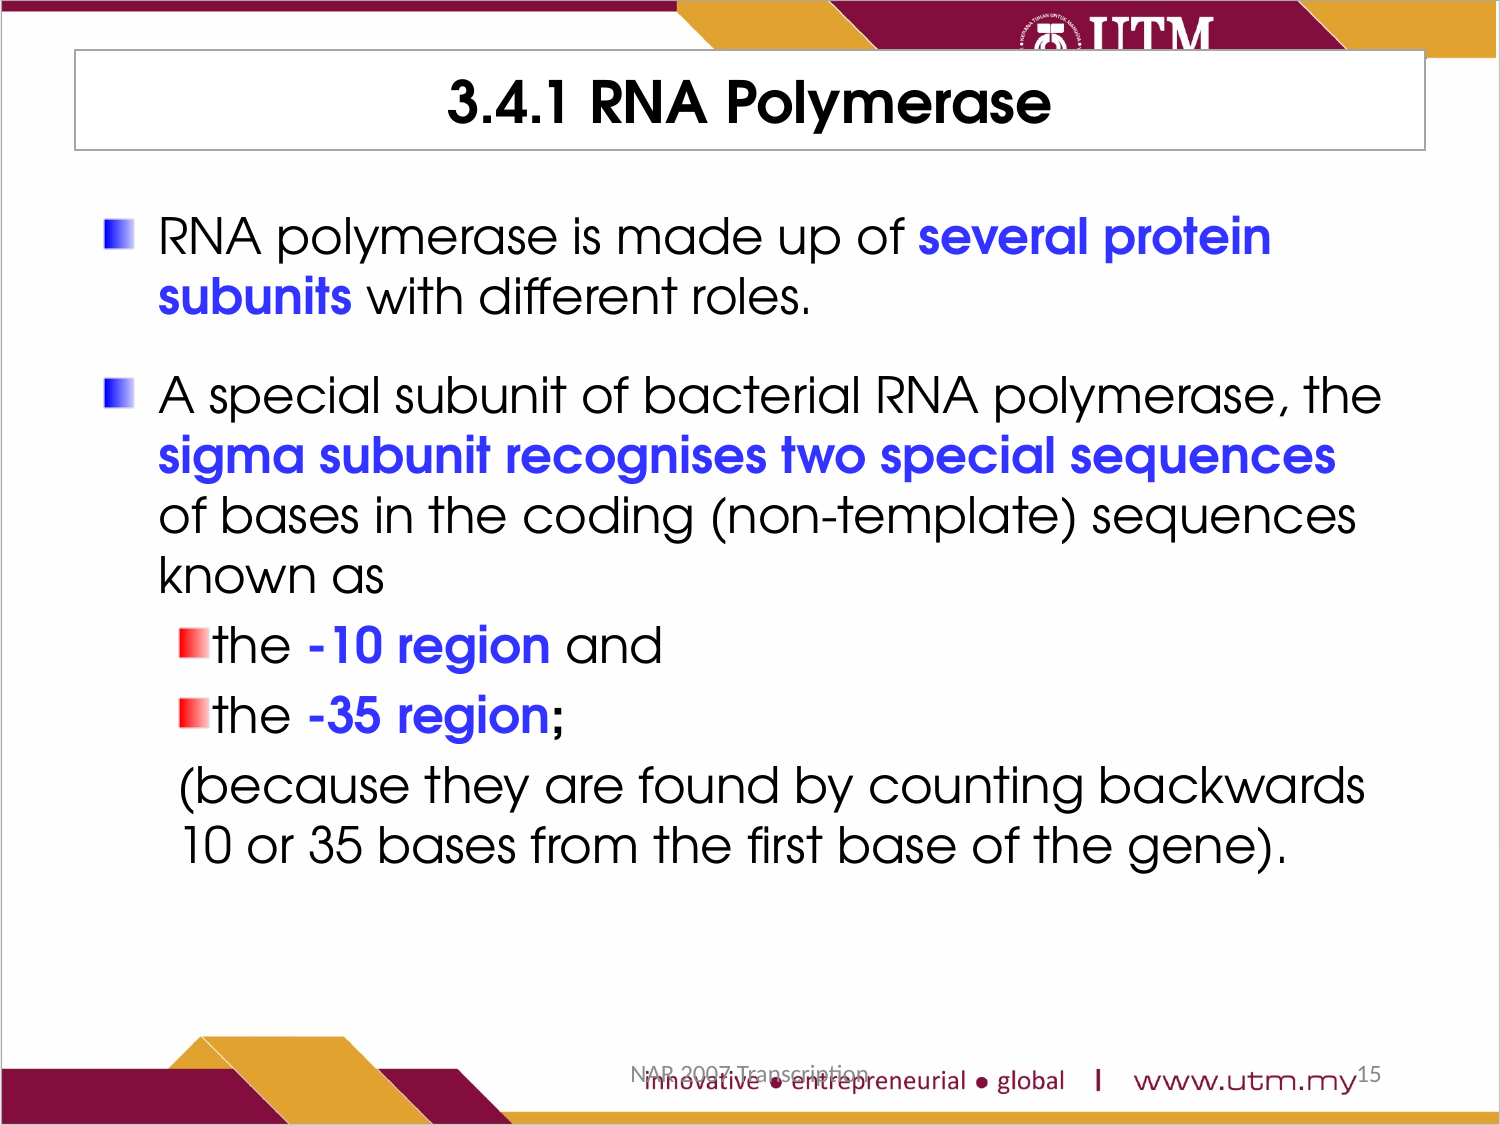

3.4.1 RNA Polymerase

RNA polymerase is made up of several protein subunits with different roles.

A special subunit of bacterial RNA polymerase, the sigma subunit recognises two special sequences of bases in the coding (non-template) sequences known as
the -10 region and
the -35 region;
(because they are found by counting backwards 10 or 35 bases from the first base of the gene).
NAR 2007 Transcription
15